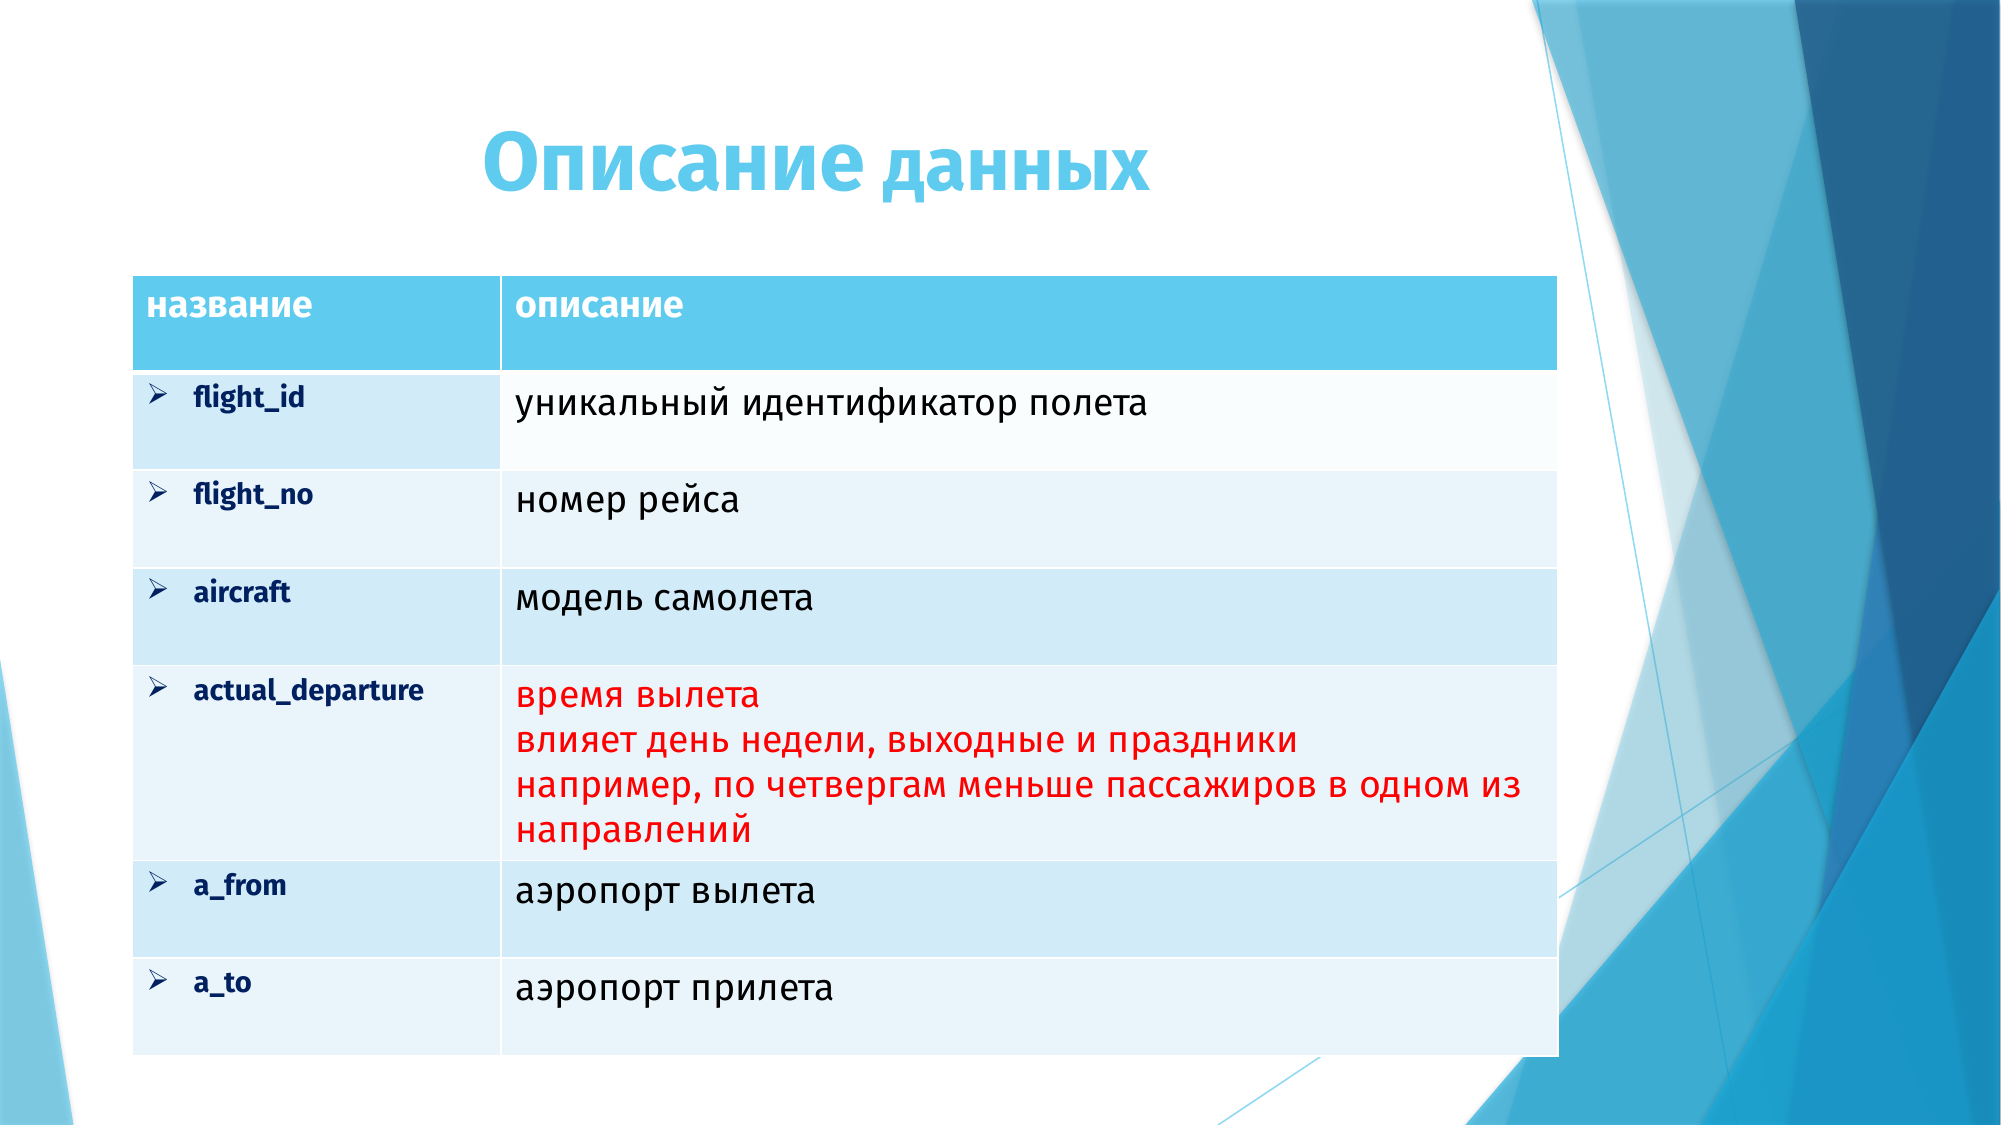

# Описание данных
| название | описание |
| --- | --- |
| flight\_id | уникальный идентификатор полета |
| flight\_no | номер рейса |
| aircraft | модель самолета |
| actual\_departure | время вылета влияет день недели, выходные и праздники например, по четвергам меньше пассажиров в одном из направлений |
| a\_from | аэропорт вылета |
| a\_to | аэропорт прилета |